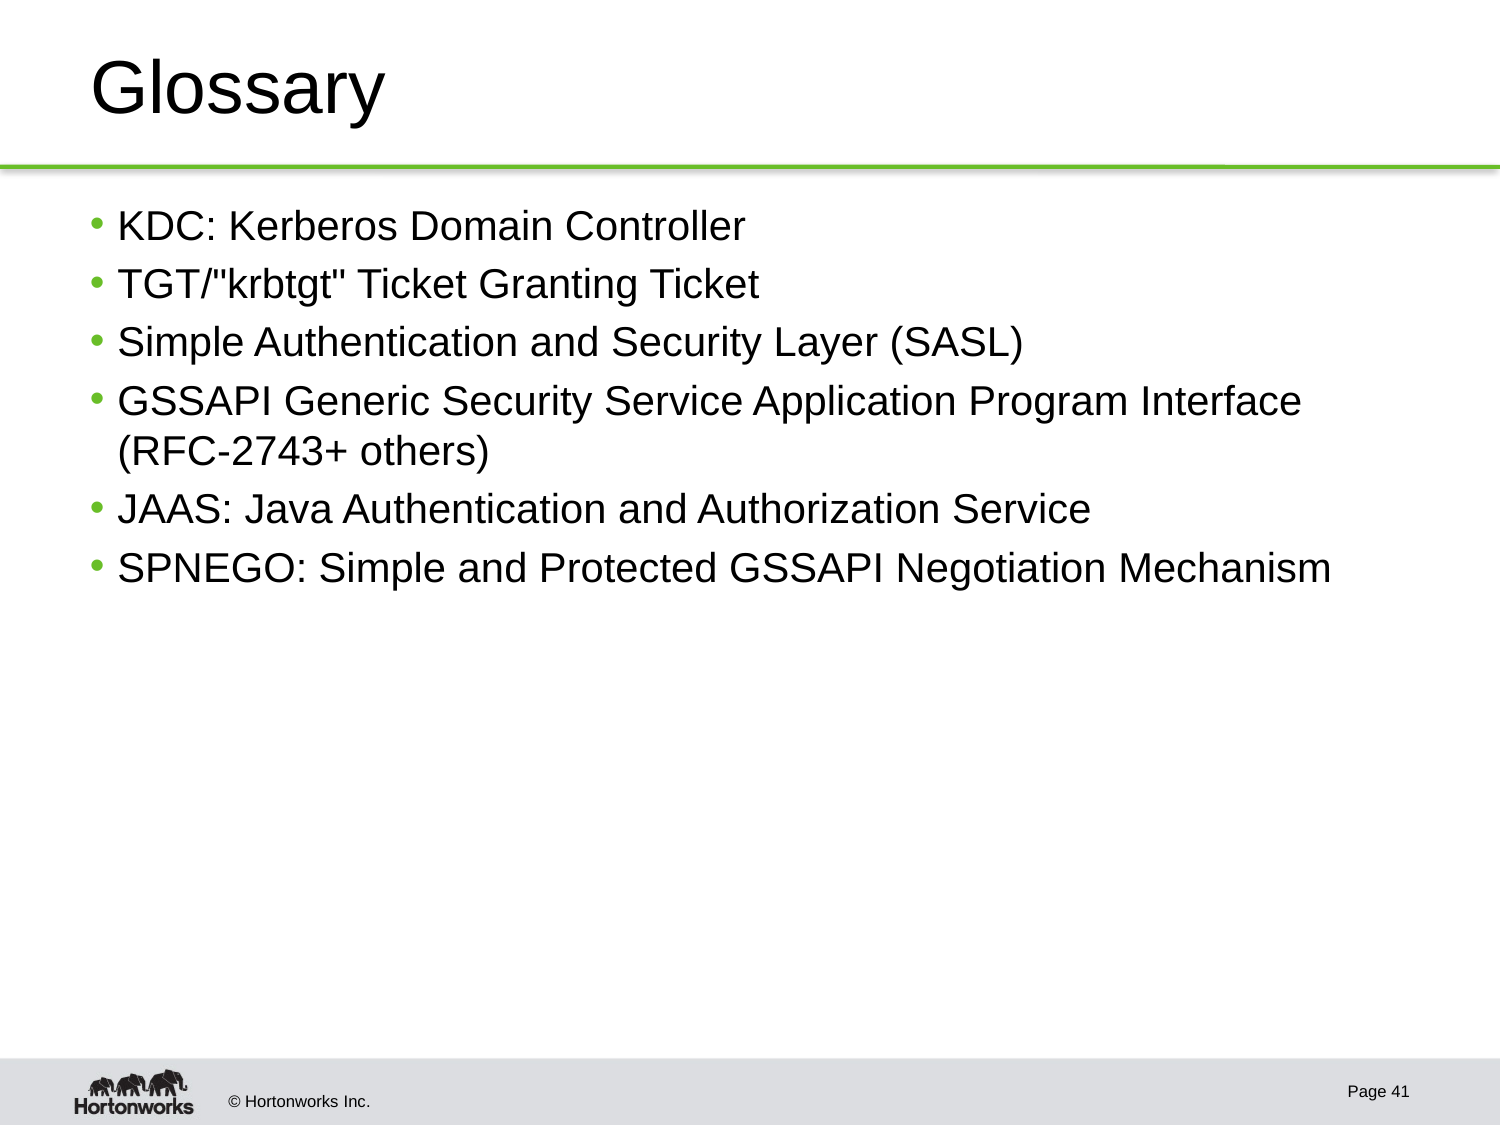

# Glossary
KDC: Kerberos Domain Controller
TGT/"krbtgt" Ticket Granting Ticket
Simple Authentication and Security Layer (SASL)
GSSAPI Generic Security Service Application Program Interface (RFC-2743+ others)
JAAS: Java Authentication and Authorization Service
SPNEGO: Simple and Protected GSSAPI Negotiation Mechanism

Page 41